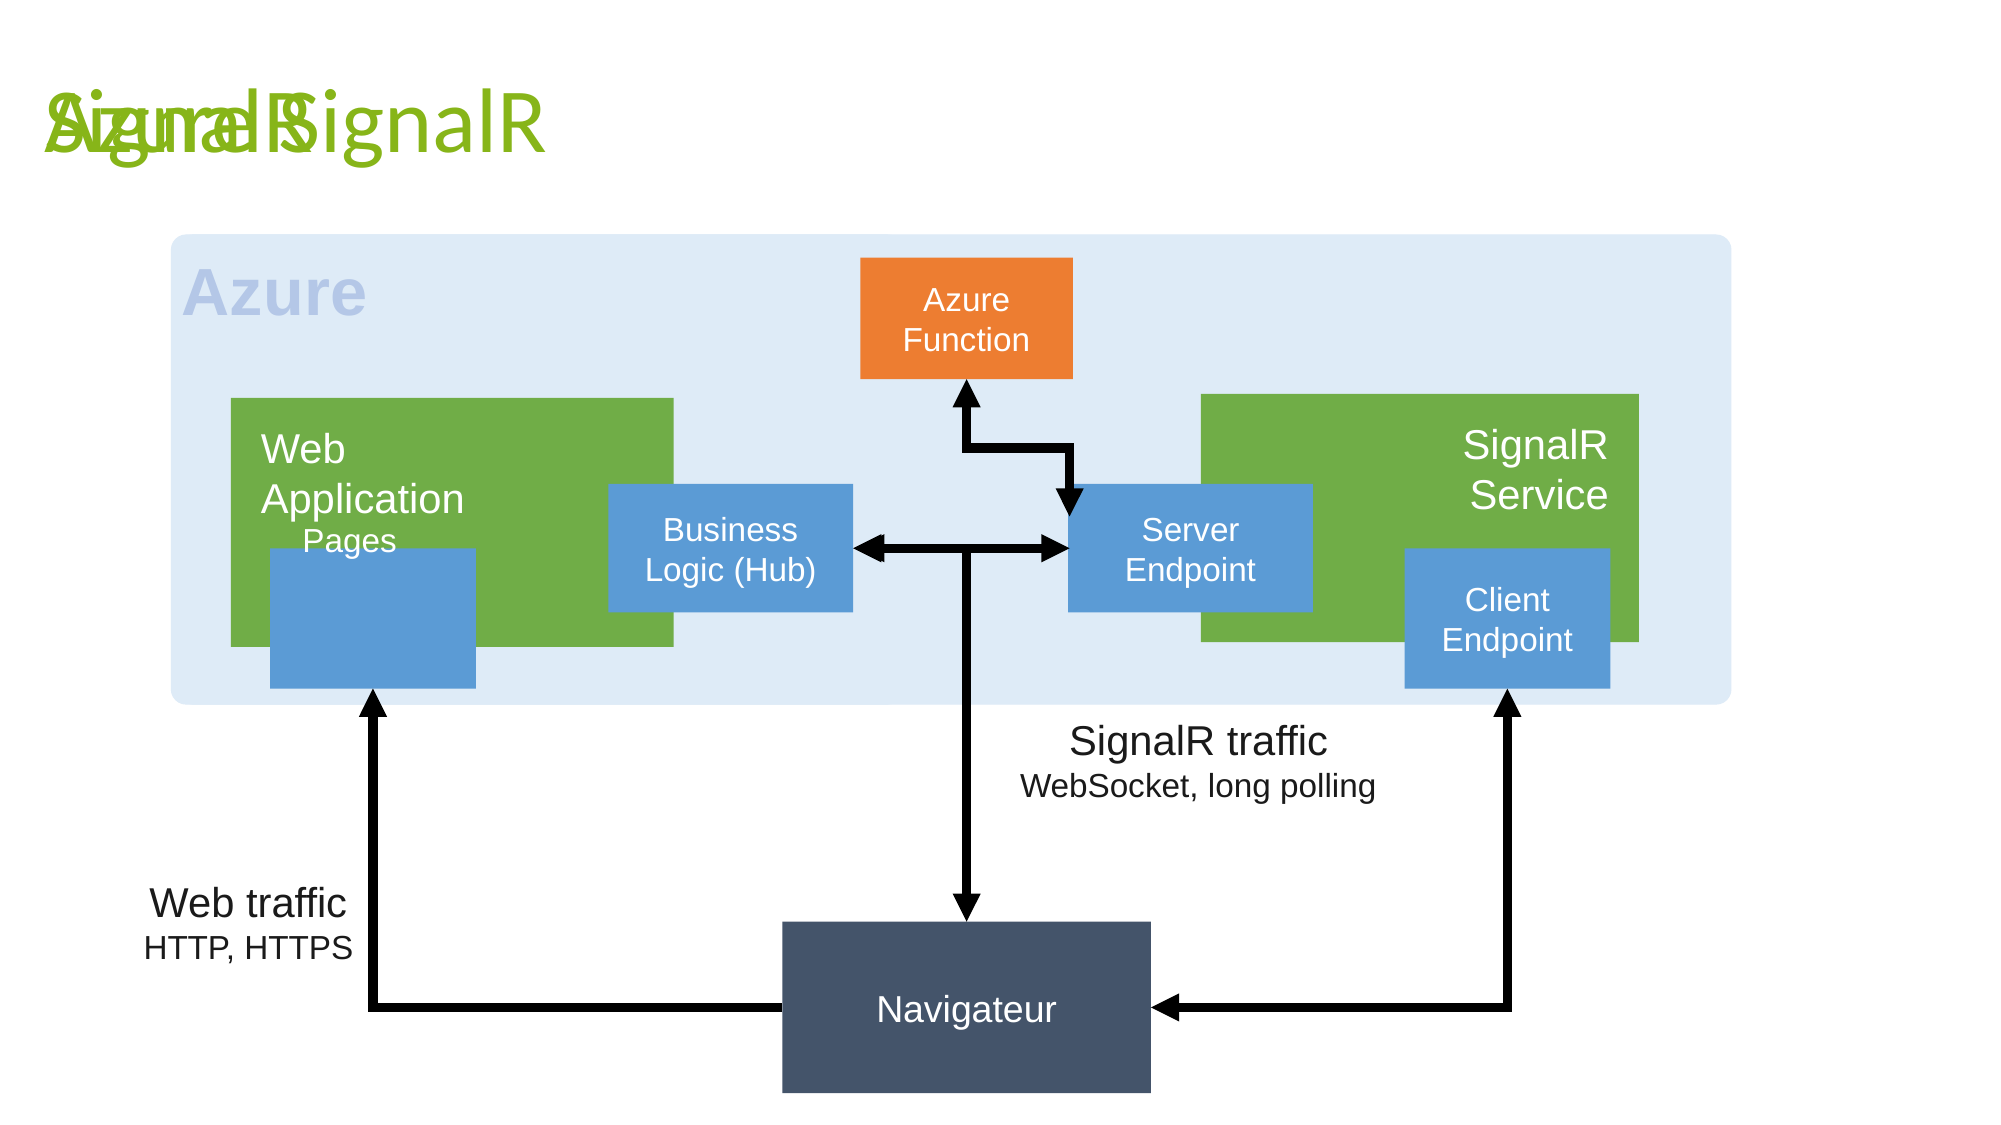

Azure SignalR
SignalR

Azure
Azure
Function
SignalR
Service
Web
Application
Business Logic (Hub)
Server Endpoint
Pages
Client Endpoint
SignalR traffic
WebSocket, long polling
Web traffic
HTTP, HTTPS
Navigateur